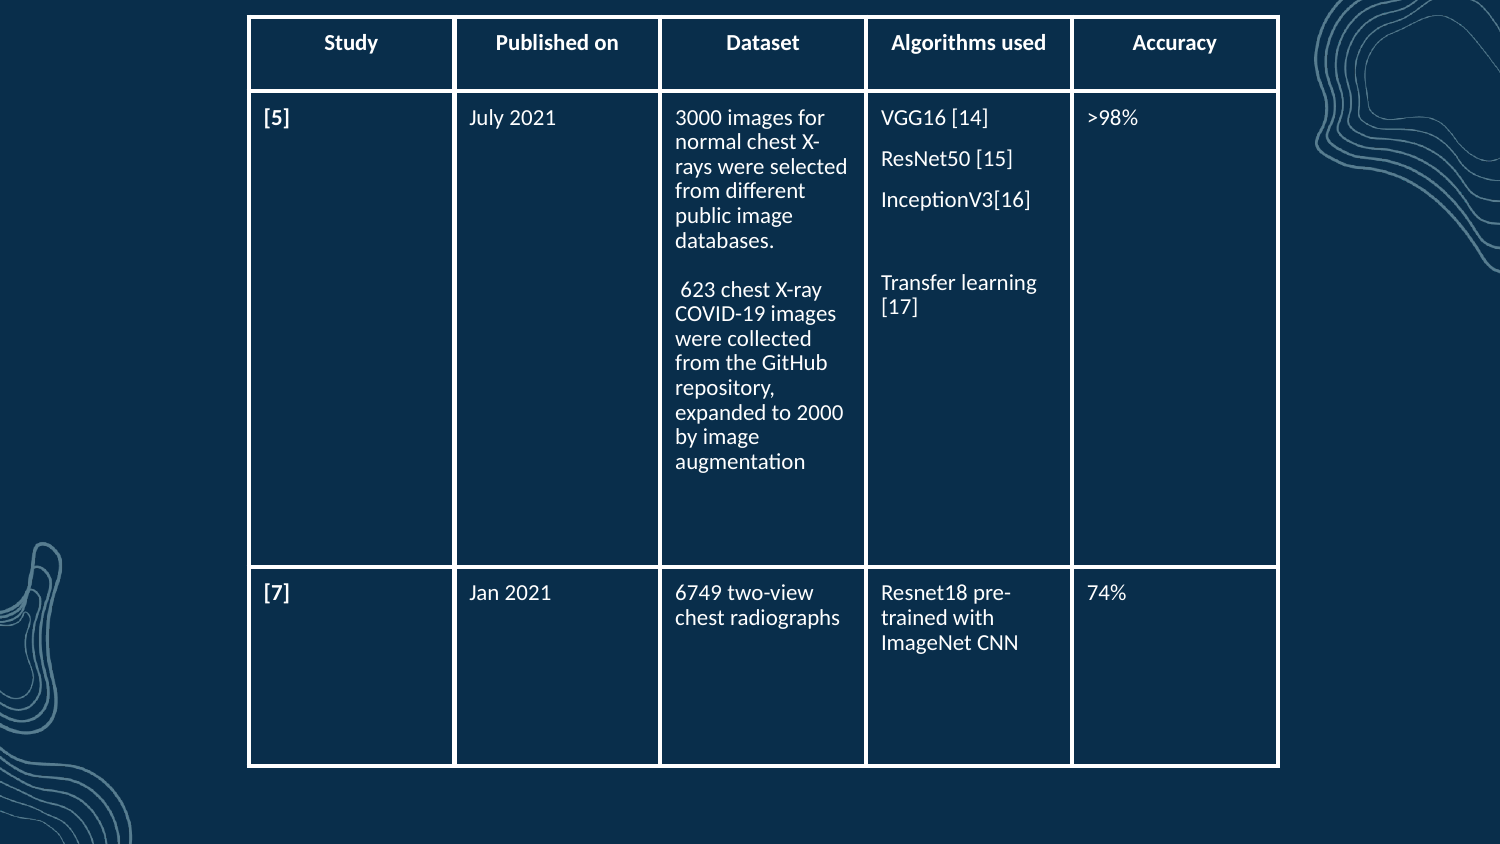

| Study | Published on | Dataset | Algorithms used | Accuracy |
| --- | --- | --- | --- | --- |
| [5] | July 2021 | 3000 images for normal chest X-rays were selected from different public image databases. 623 chest X-ray COVID-19 images were collected from the GitHub repository, expanded to 2000 by image augmentation | VGG16 [14] ResNet50 [15] InceptionV3[16] Transfer learning [17] | >98% |
| [7] | Jan 2021 | 6749 two-view chest radiographs | Resnet18 pre-trained with ImageNet CNN | 74% |